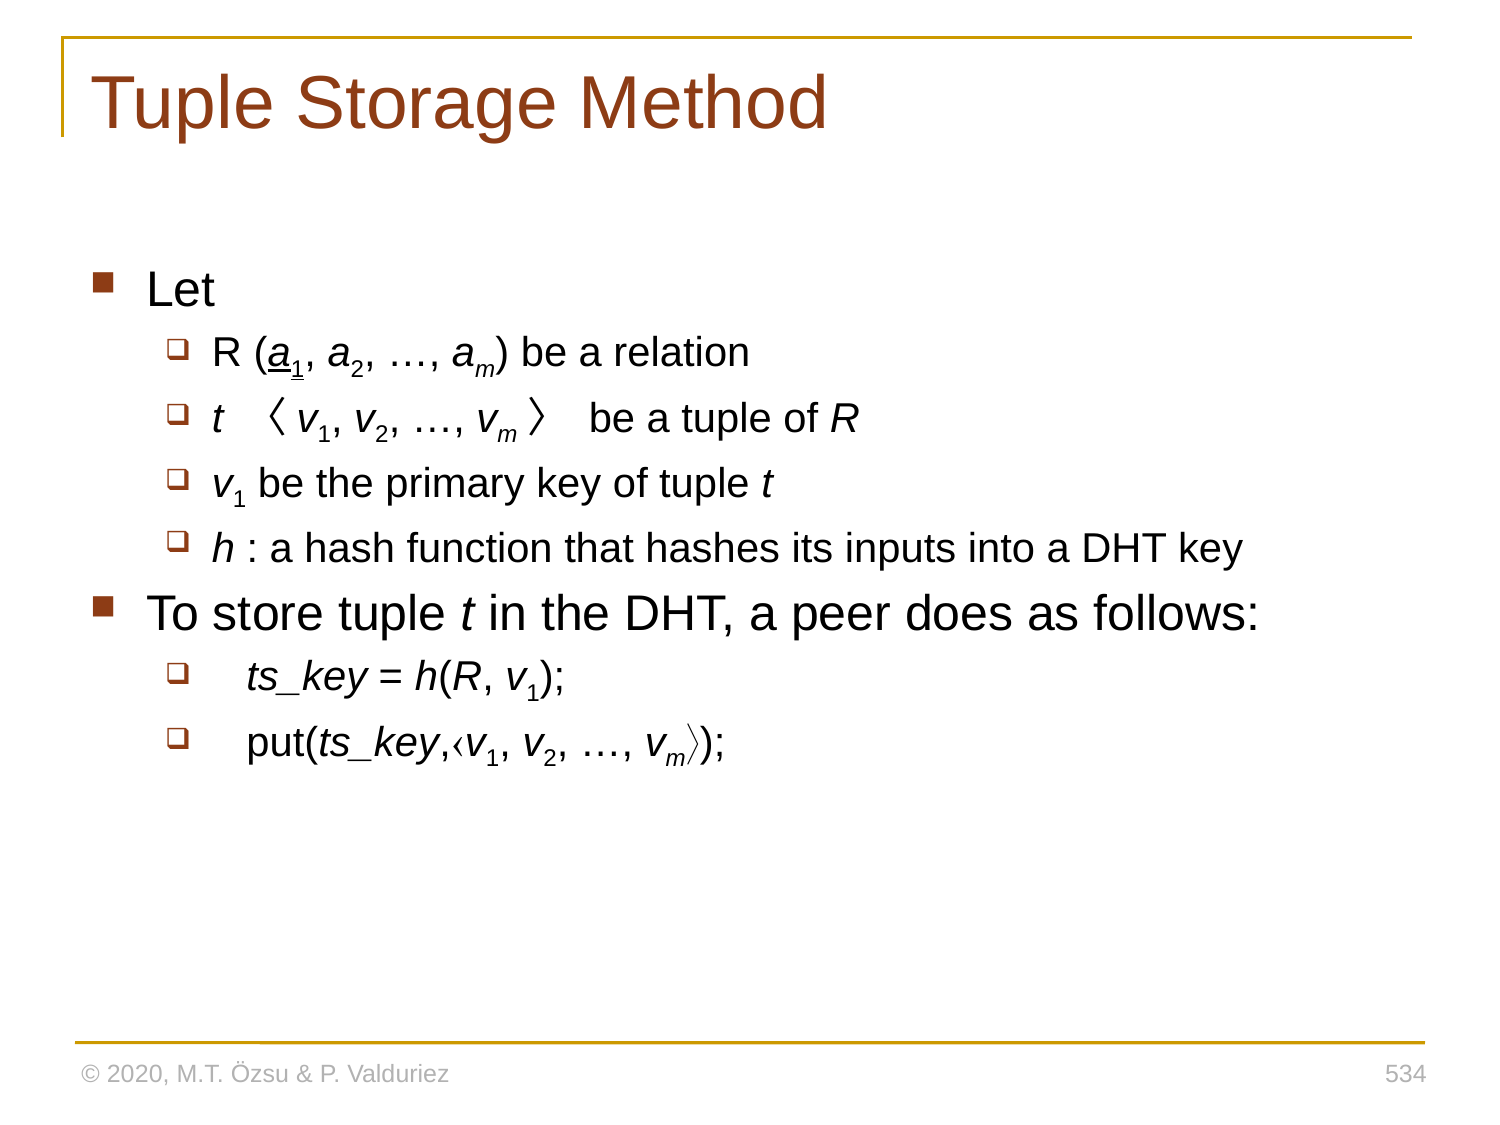

# Tuple Storage Method
Let
R (a1, a2, …, am) be a relation
t 〈v1, v2, …, vm〉 be a tuple of R
v1 be the primary key of tuple t
h : a hash function that hashes its inputs into a DHT key
To store tuple t in the DHT, a peer does as follows:
   ts_key = h(R, v1);
   put(ts_key,〈v1, v2, …, vm〉);
© 2020, M.T. Özsu & P. Valduriez
534